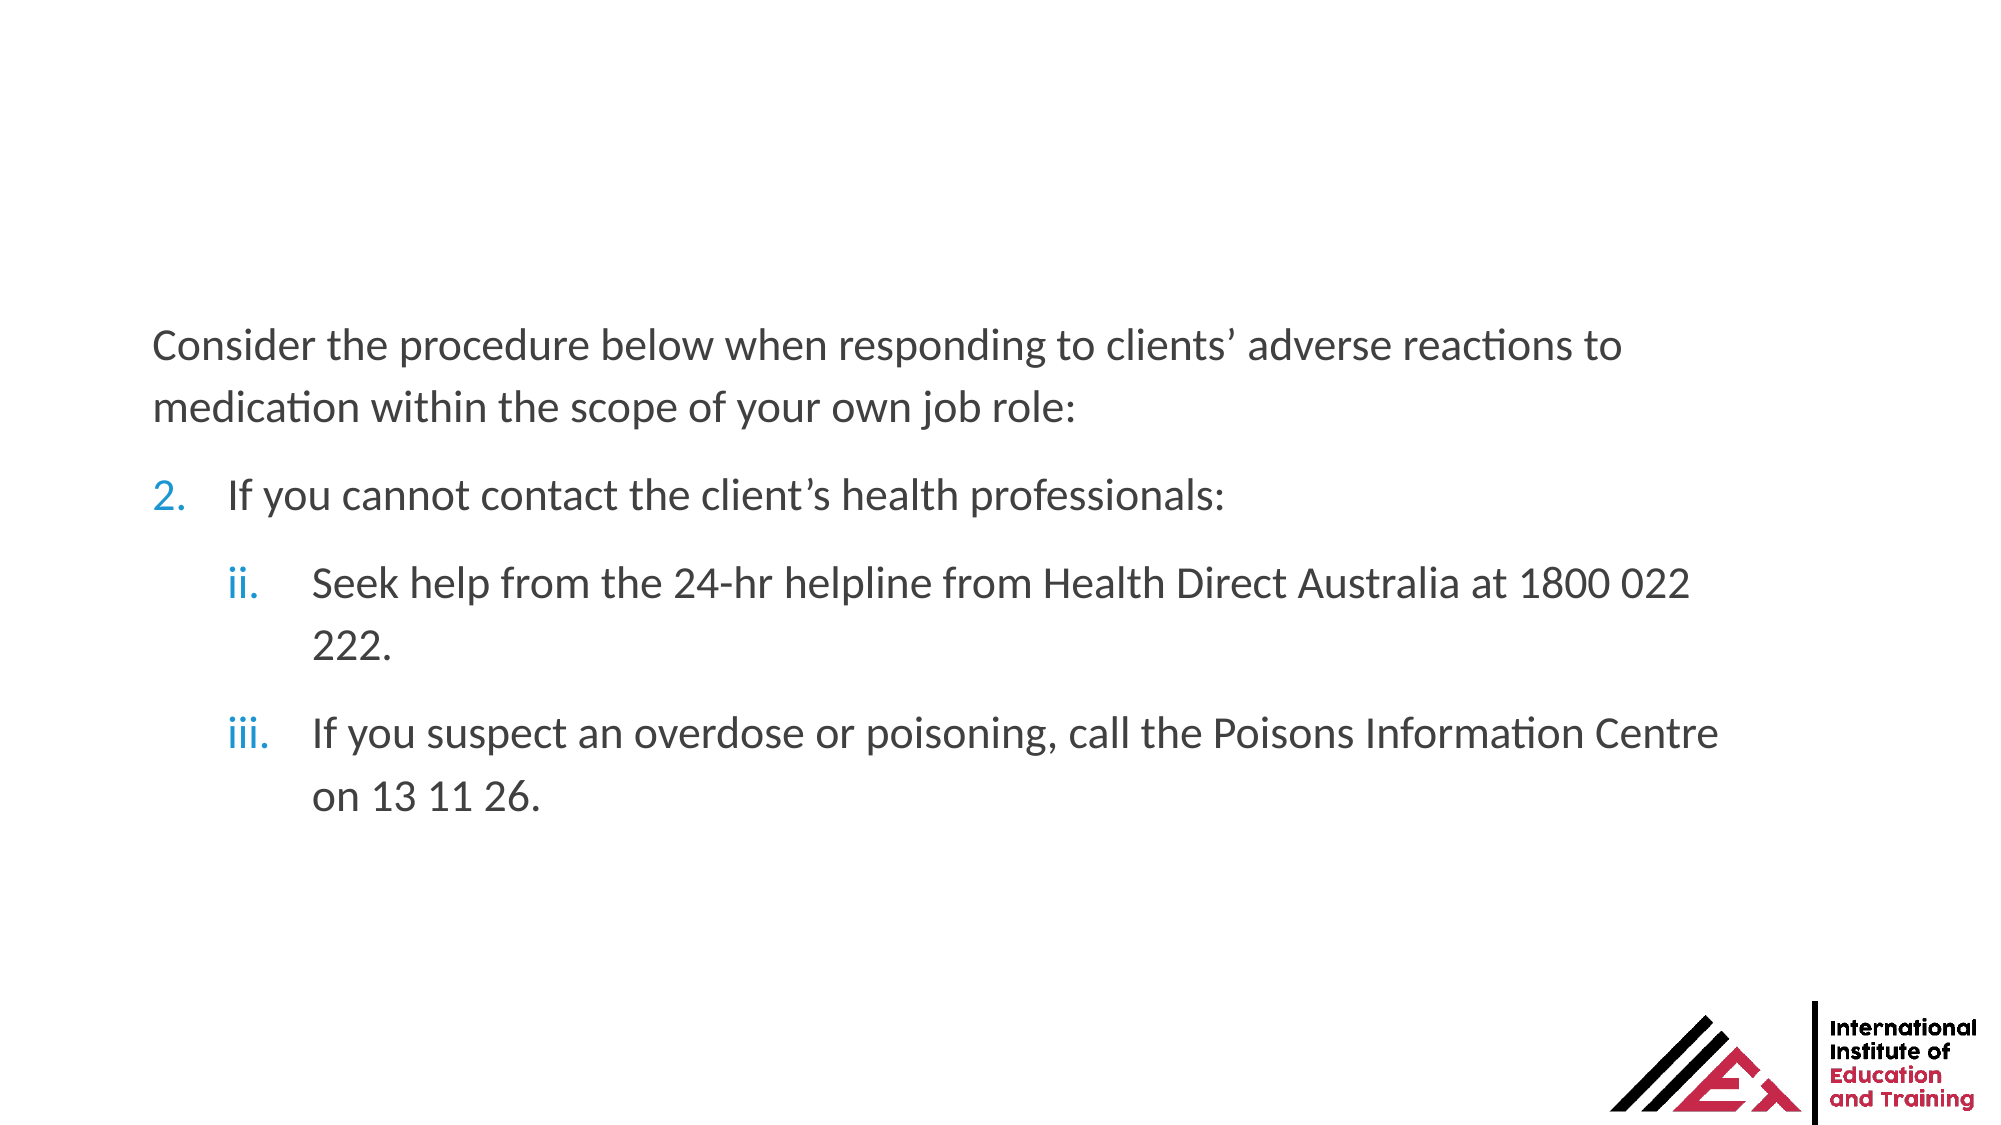

Consider the procedure below when responding to clients’ adverse reactions to medication within the scope of your own job role:
If you cannot contact the client’s health professionals:
Seek help from the 24-hr helpline from Health Direct Australia at 1800 022 222.
If you suspect an overdose or poisoning, call the Poisons Information Centre on 13 11 26.